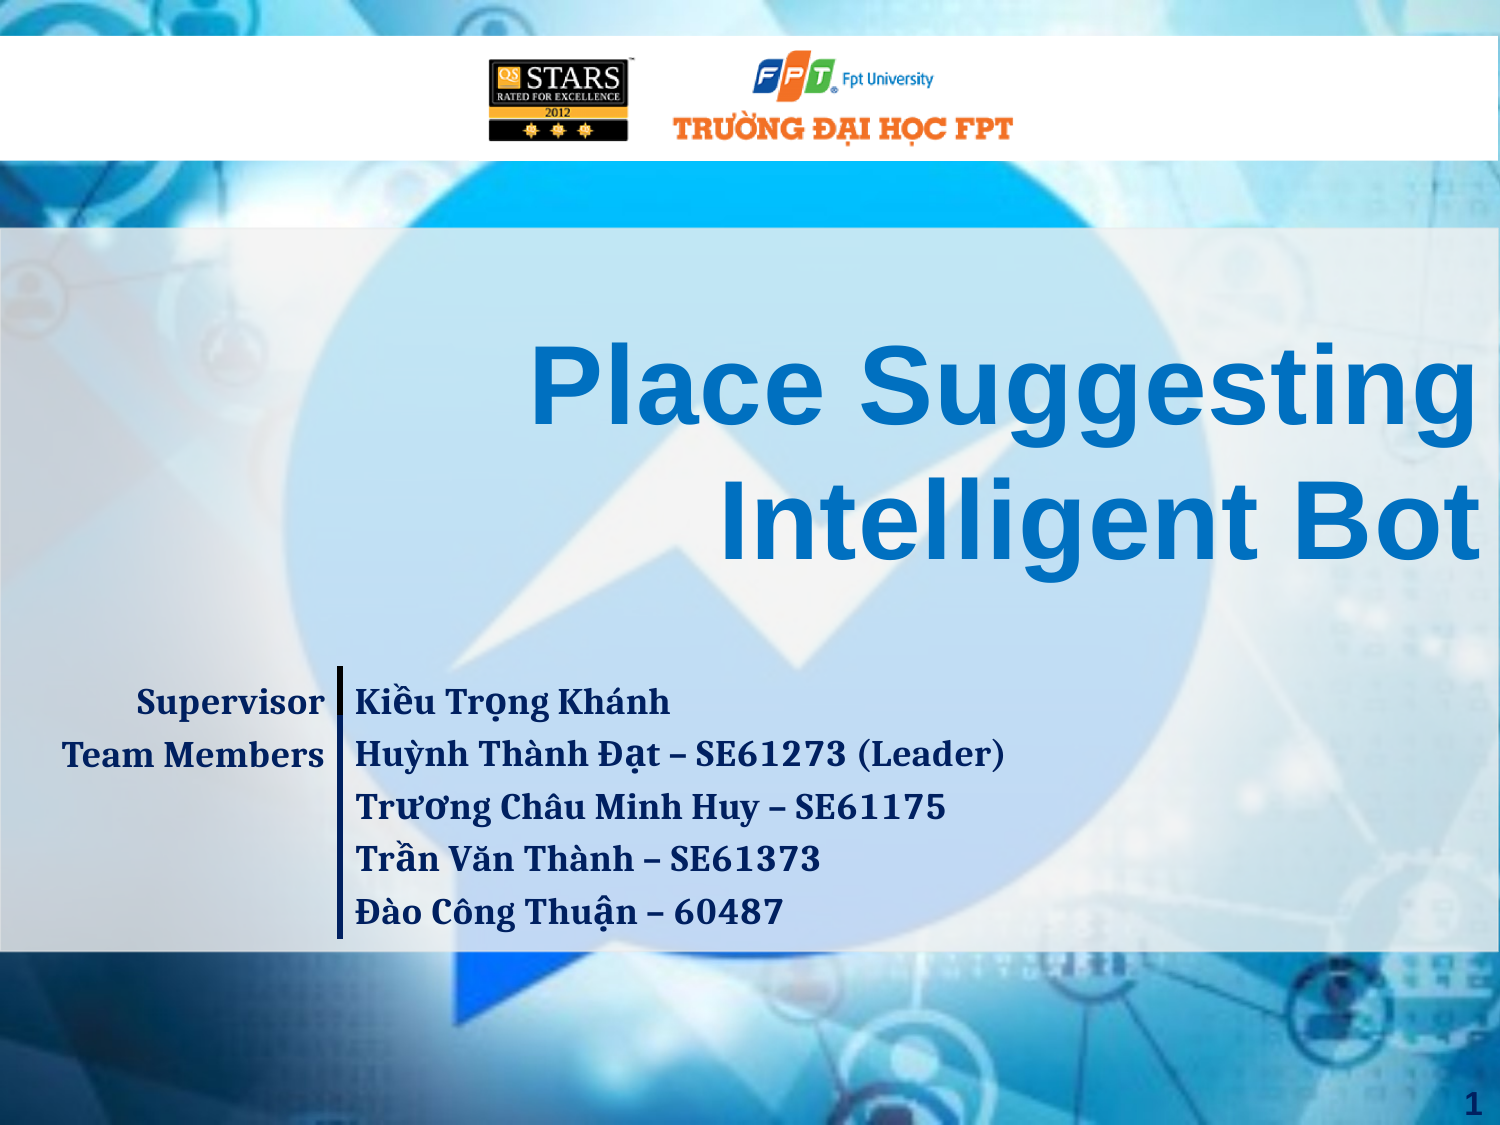

# Place Suggesting Intelligent Bot
Supervisor
Team Members
Kiều Trọng Khánh
Huỳnh Thành Đạt – SE61273 (Leader)
Trương Châu Minh Huy – SE61175
Trần Văn Thành – SE61373
Đào Công Thuận – 60487
1